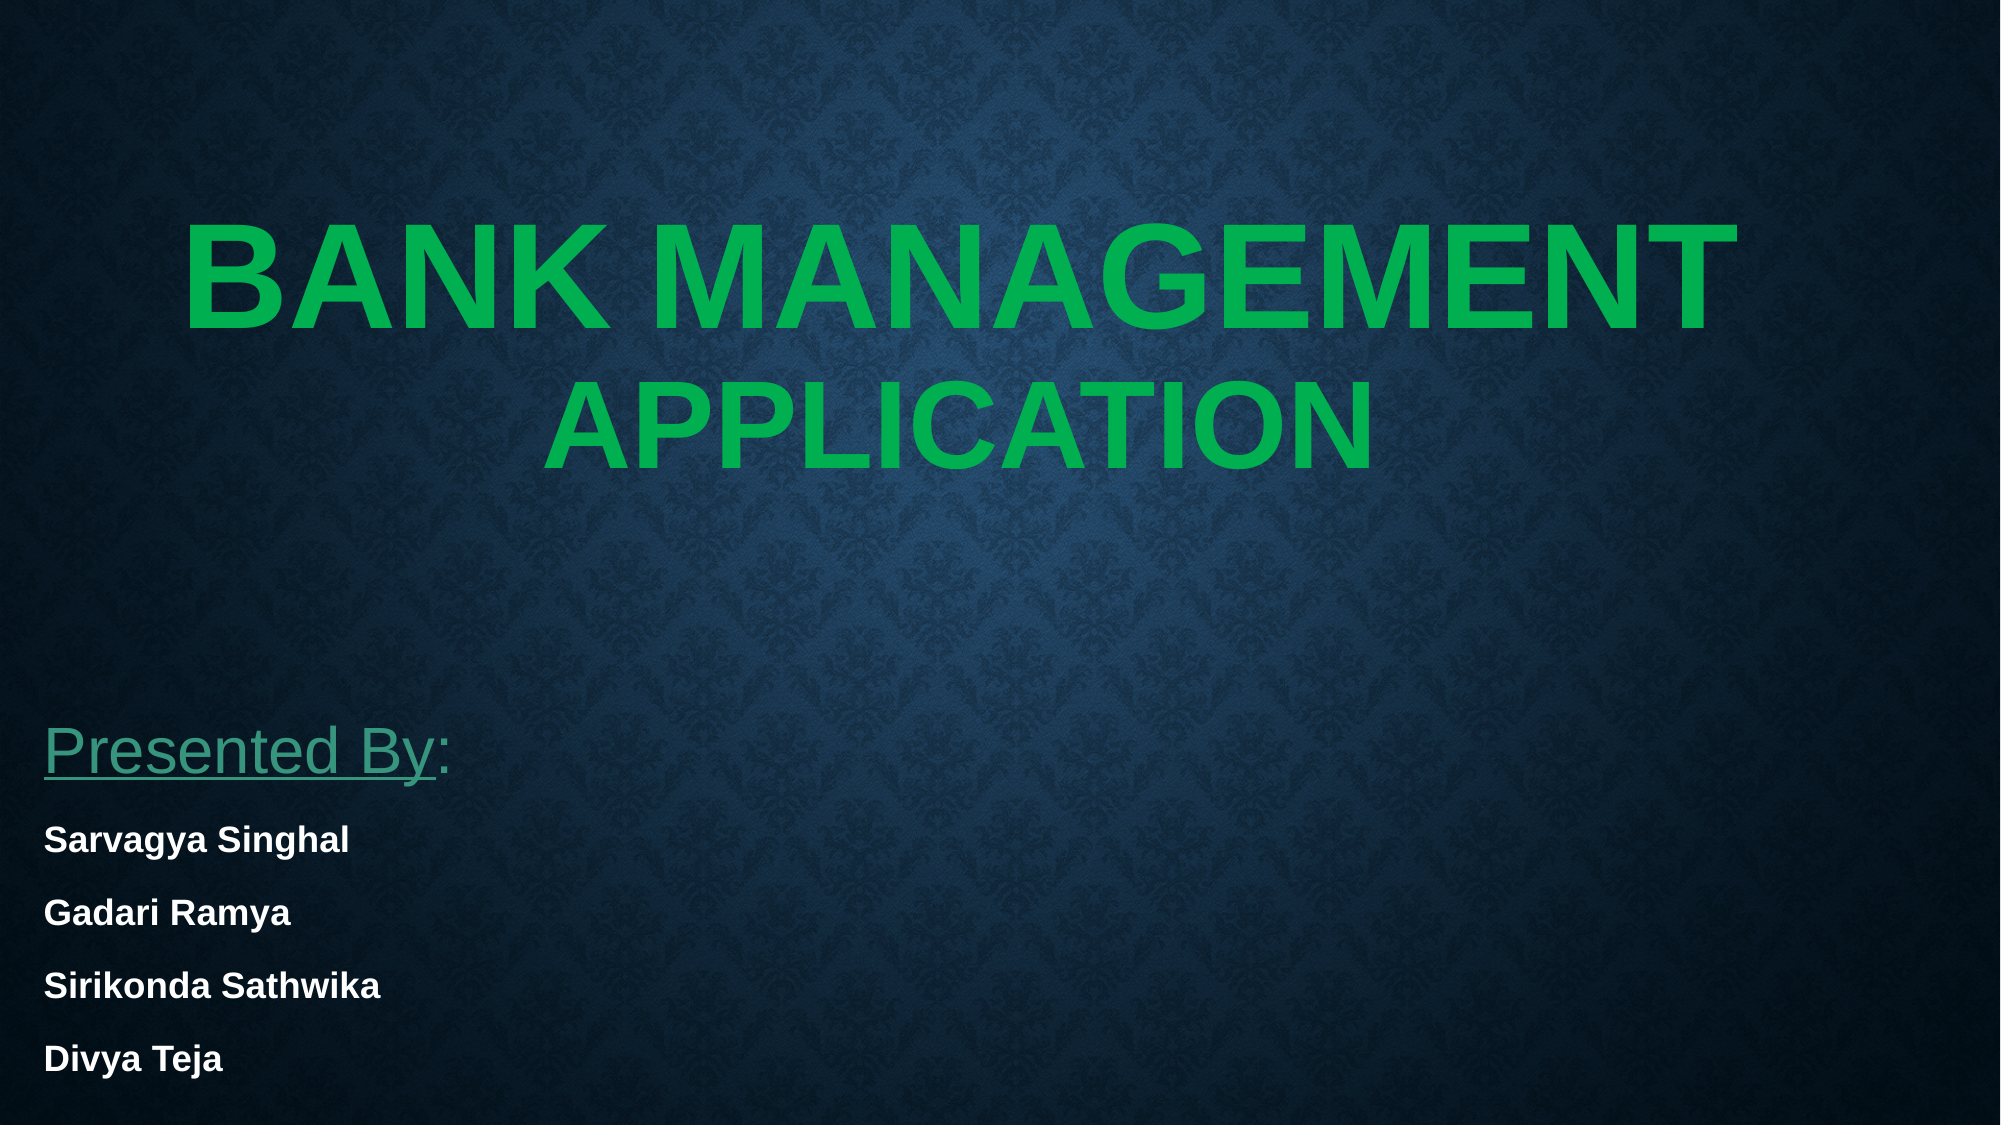

# BANK MANAGEMENT APPLICATION
Presented By:
Sarvagya Singhal
Gadari Ramya
Sirikonda Sathwika
Divya Teja